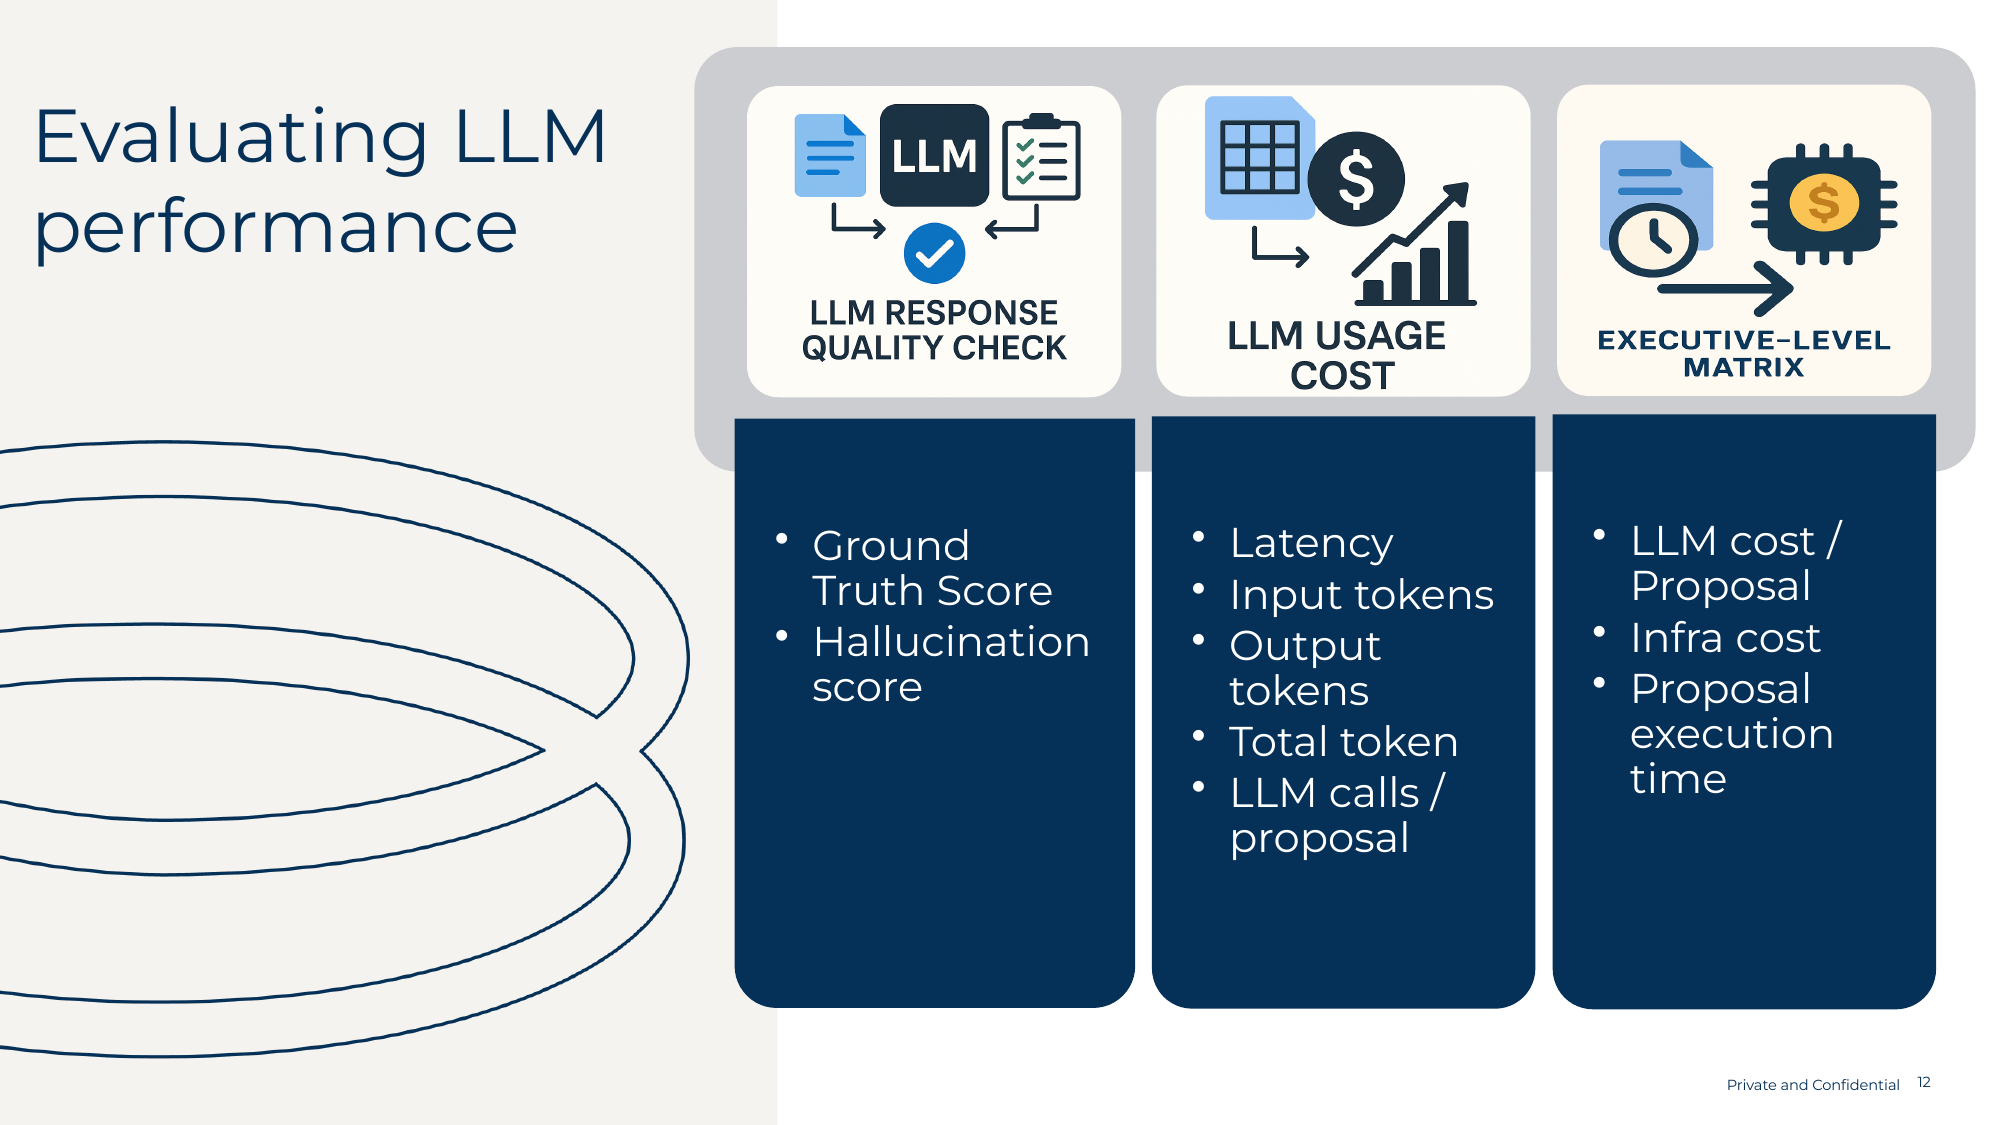

Ground Truth Score
Hallucination score

Latency
Input tokens
Output tokens
Total token
LLM calls / proposal

LLM cost / Proposal
Infra cost
Proposal execution time

# Evaluating LLM performance